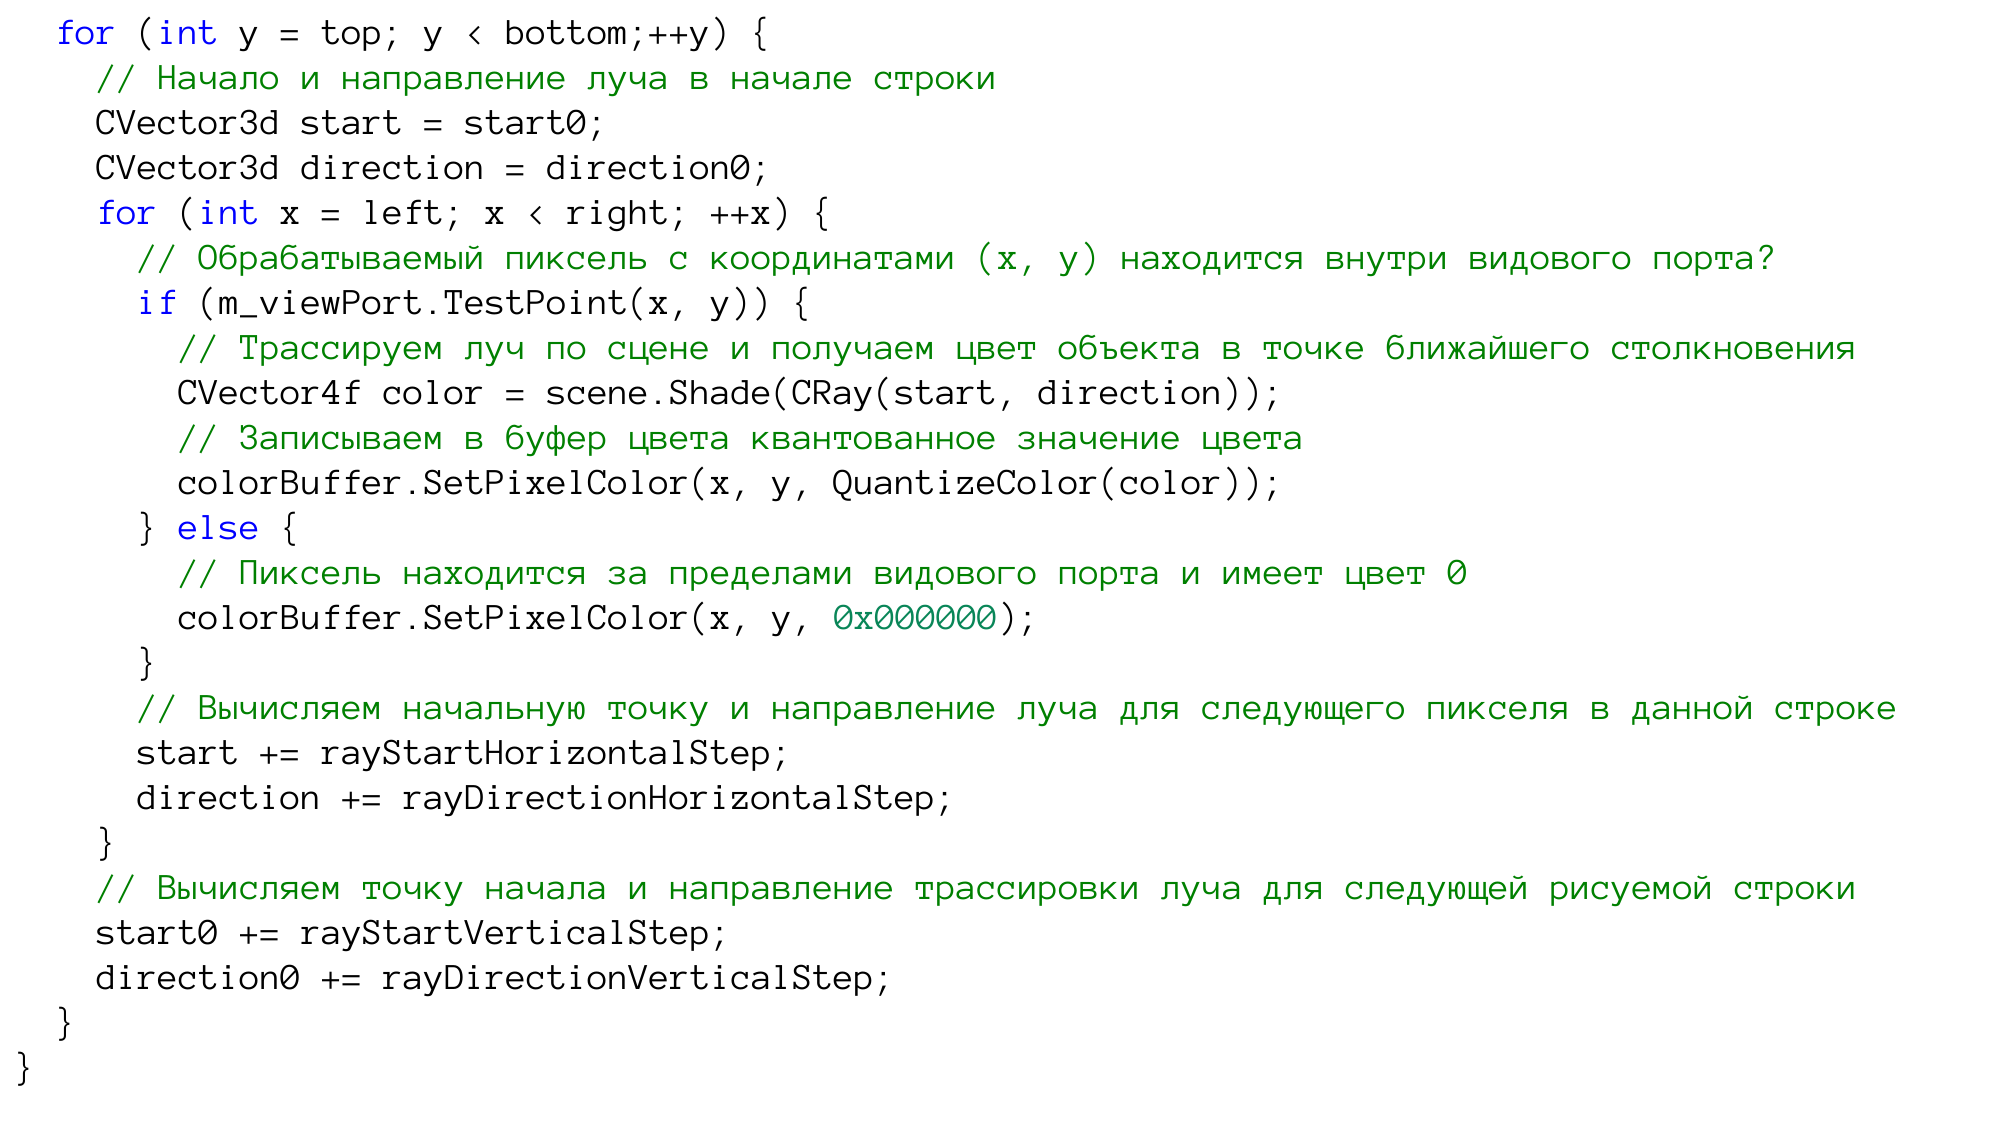

for (int y = top; y < bottom;++y) {
    // Начало и направление луча в начале строки
    CVector3d start = start0;
    CVector3d direction = direction0;
    for (int x = left; x < right; ++x) {
      // Обрабатываемый пиксель с координатами (x, y) находится внутри видового порта?
      if (m_viewPort.TestPoint(x, y)) {
        // Трассируем луч по сцене и получаем цвет объекта в точке ближайшего столкновения
        CVector4f color = scene.Shade(CRay(start, direction));
        // Записываем в буфер цвета квантованное значение цвета
        colorBuffer.SetPixelColor(x, y, QuantizeColor(color));
      } else {
        // Пиксель находится за пределами видового порта и имеет цвет 0
        colorBuffer.SetPixelColor(x, y, 0x000000);
      }
      // Вычисляем начальную точку и направление луча для следующего пикселя в данной строке
      start += rayStartHorizontalStep;
      direction += rayDirectionHorizontalStep;
    }
    // Вычисляем точку начала и направление трассировки луча для следующей рисуемой строки
    start0 += rayStartVerticalStep;
    direction0 += rayDirectionVerticalStep;
  }
}